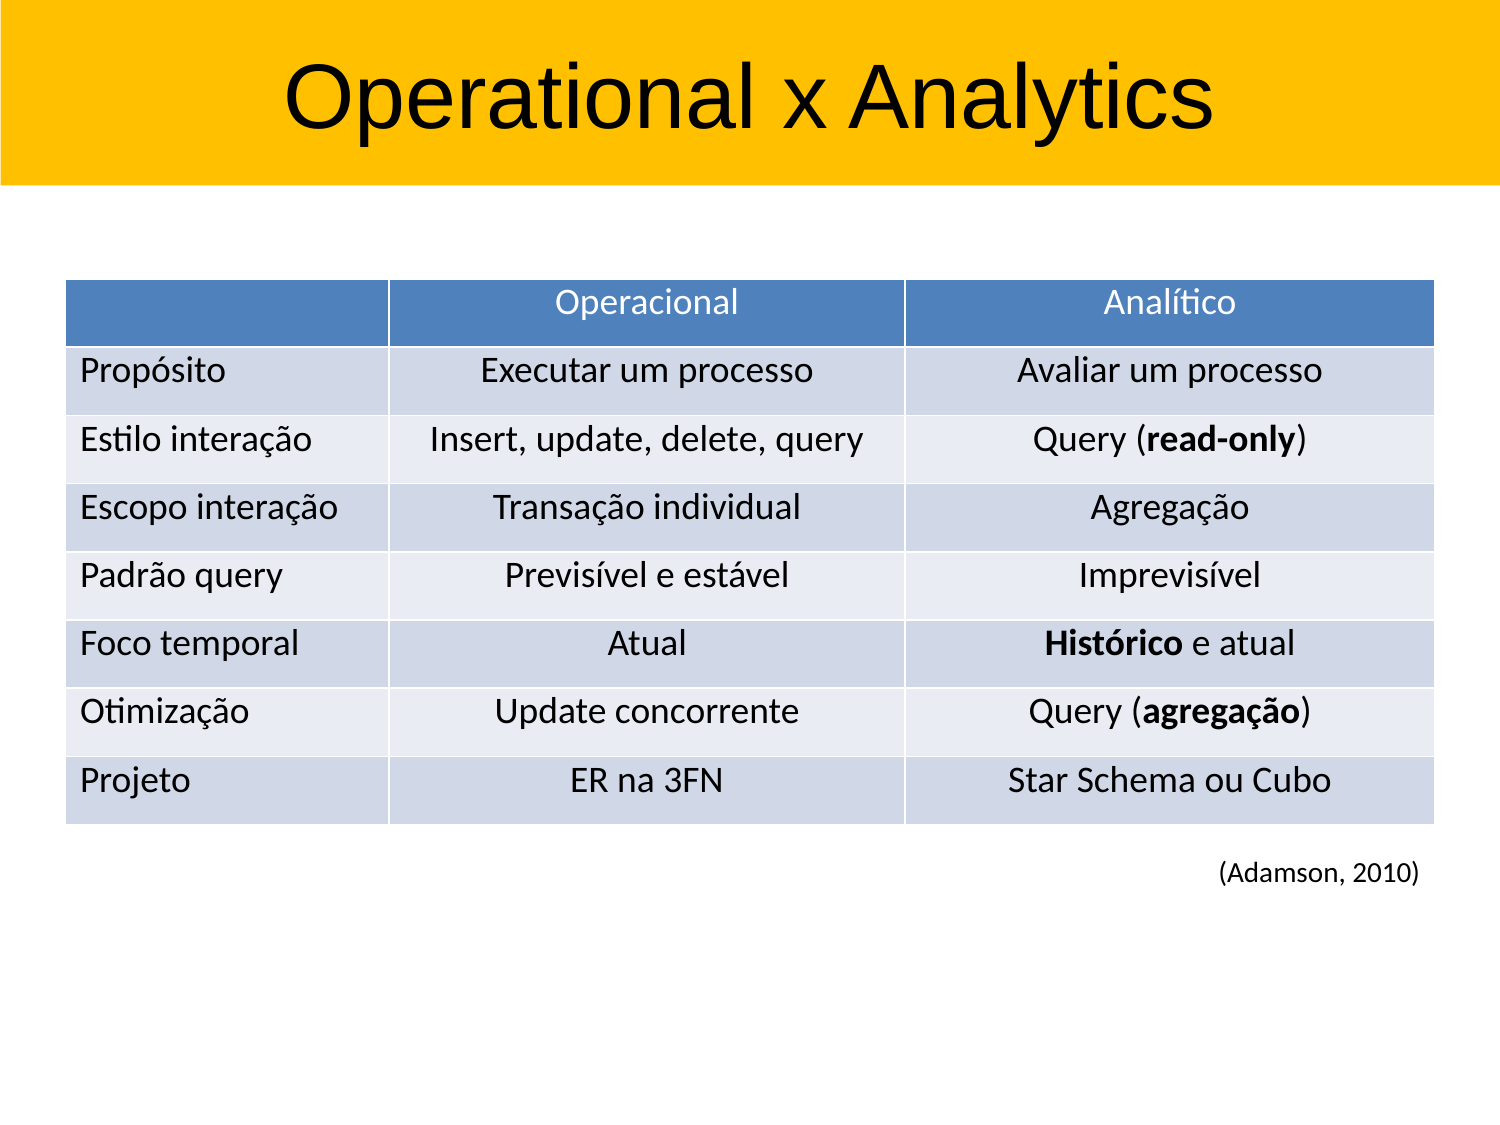

# Operational x Analytics
|  | Operacional | Analítico |
| --- | --- | --- |
| Propósito | Executar um processo | Avaliar um processo |
| Estilo interação | Insert, update, delete, query | Query (read-only) |
| Escopo interação | Transação individual | Agregação |
| Padrão query | Previsível e estável | Imprevisível |
| Foco temporal | Atual | Histórico e atual |
| Otimização | Update concorrente | Query (agregação) |
| Projeto | ER na 3FN | Star Schema ou Cubo |
(Adamson, 2010)